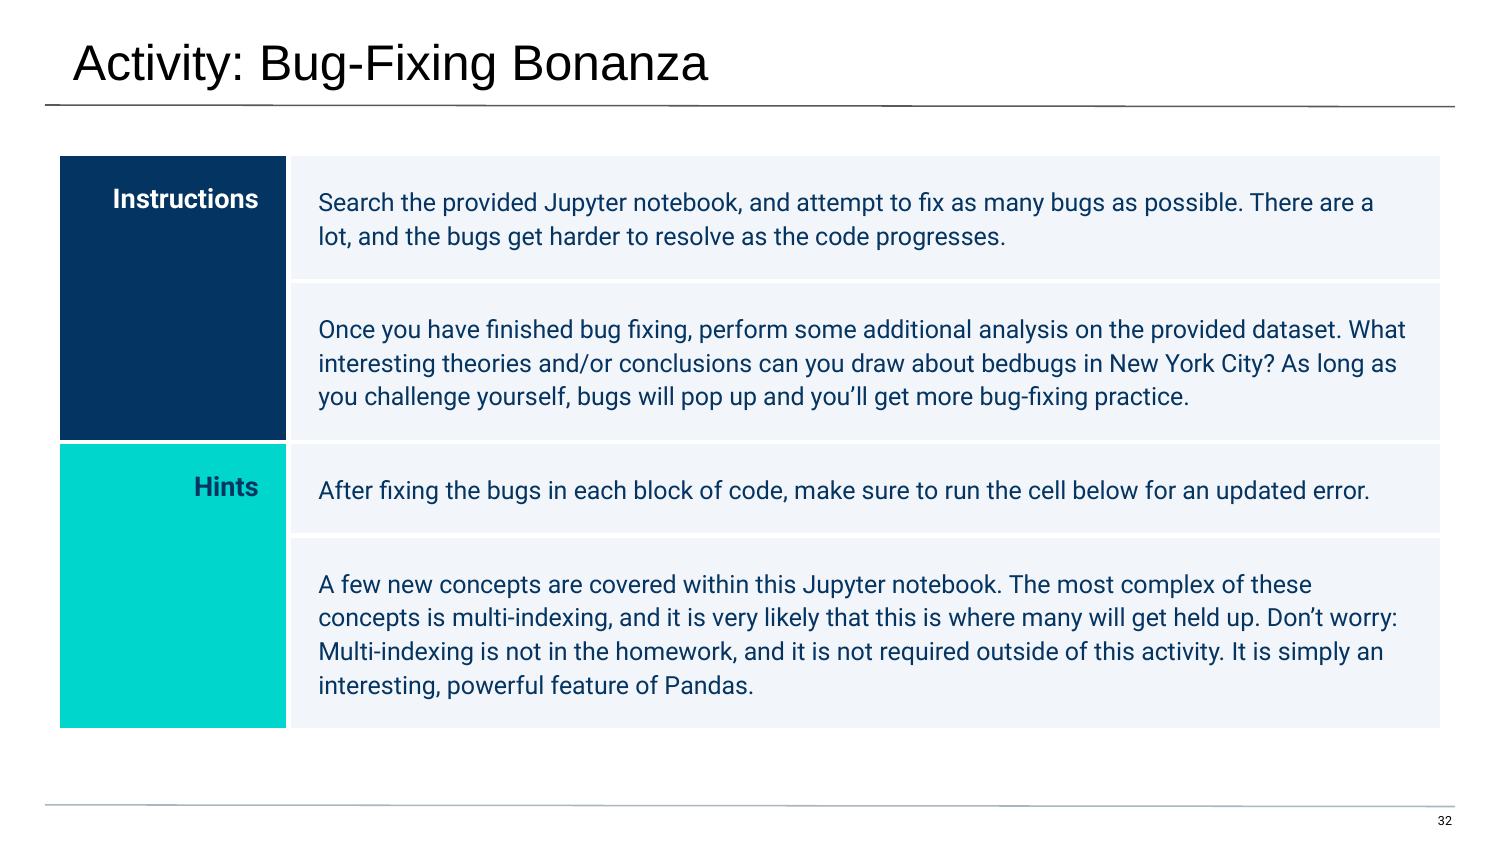

# Activity: Bug-Fixing Bonanza
| Instructions | Search the provided Jupyter notebook, and attempt to fix as many bugs as possible. There are a lot, and the bugs get harder to resolve as the code progresses. |
| --- | --- |
|  | Once you have finished bug fixing, perform some additional analysis on the provided dataset. What interesting theories and/or conclusions can you draw about bedbugs in New York City? As long as you challenge yourself, bugs will pop up and you’ll get more bug-fixing practice. |
| Hints | After fixing the bugs in each block of code, make sure to run the cell below for an updated error. |
|  | A few new concepts are covered within this Jupyter notebook. The most complex of these concepts is multi-indexing, and it is very likely that this is where many will get held up. Don’t worry: Multi-indexing is not in the homework, and it is not required outside of this activity. It is simply an interesting, powerful feature of Pandas. |